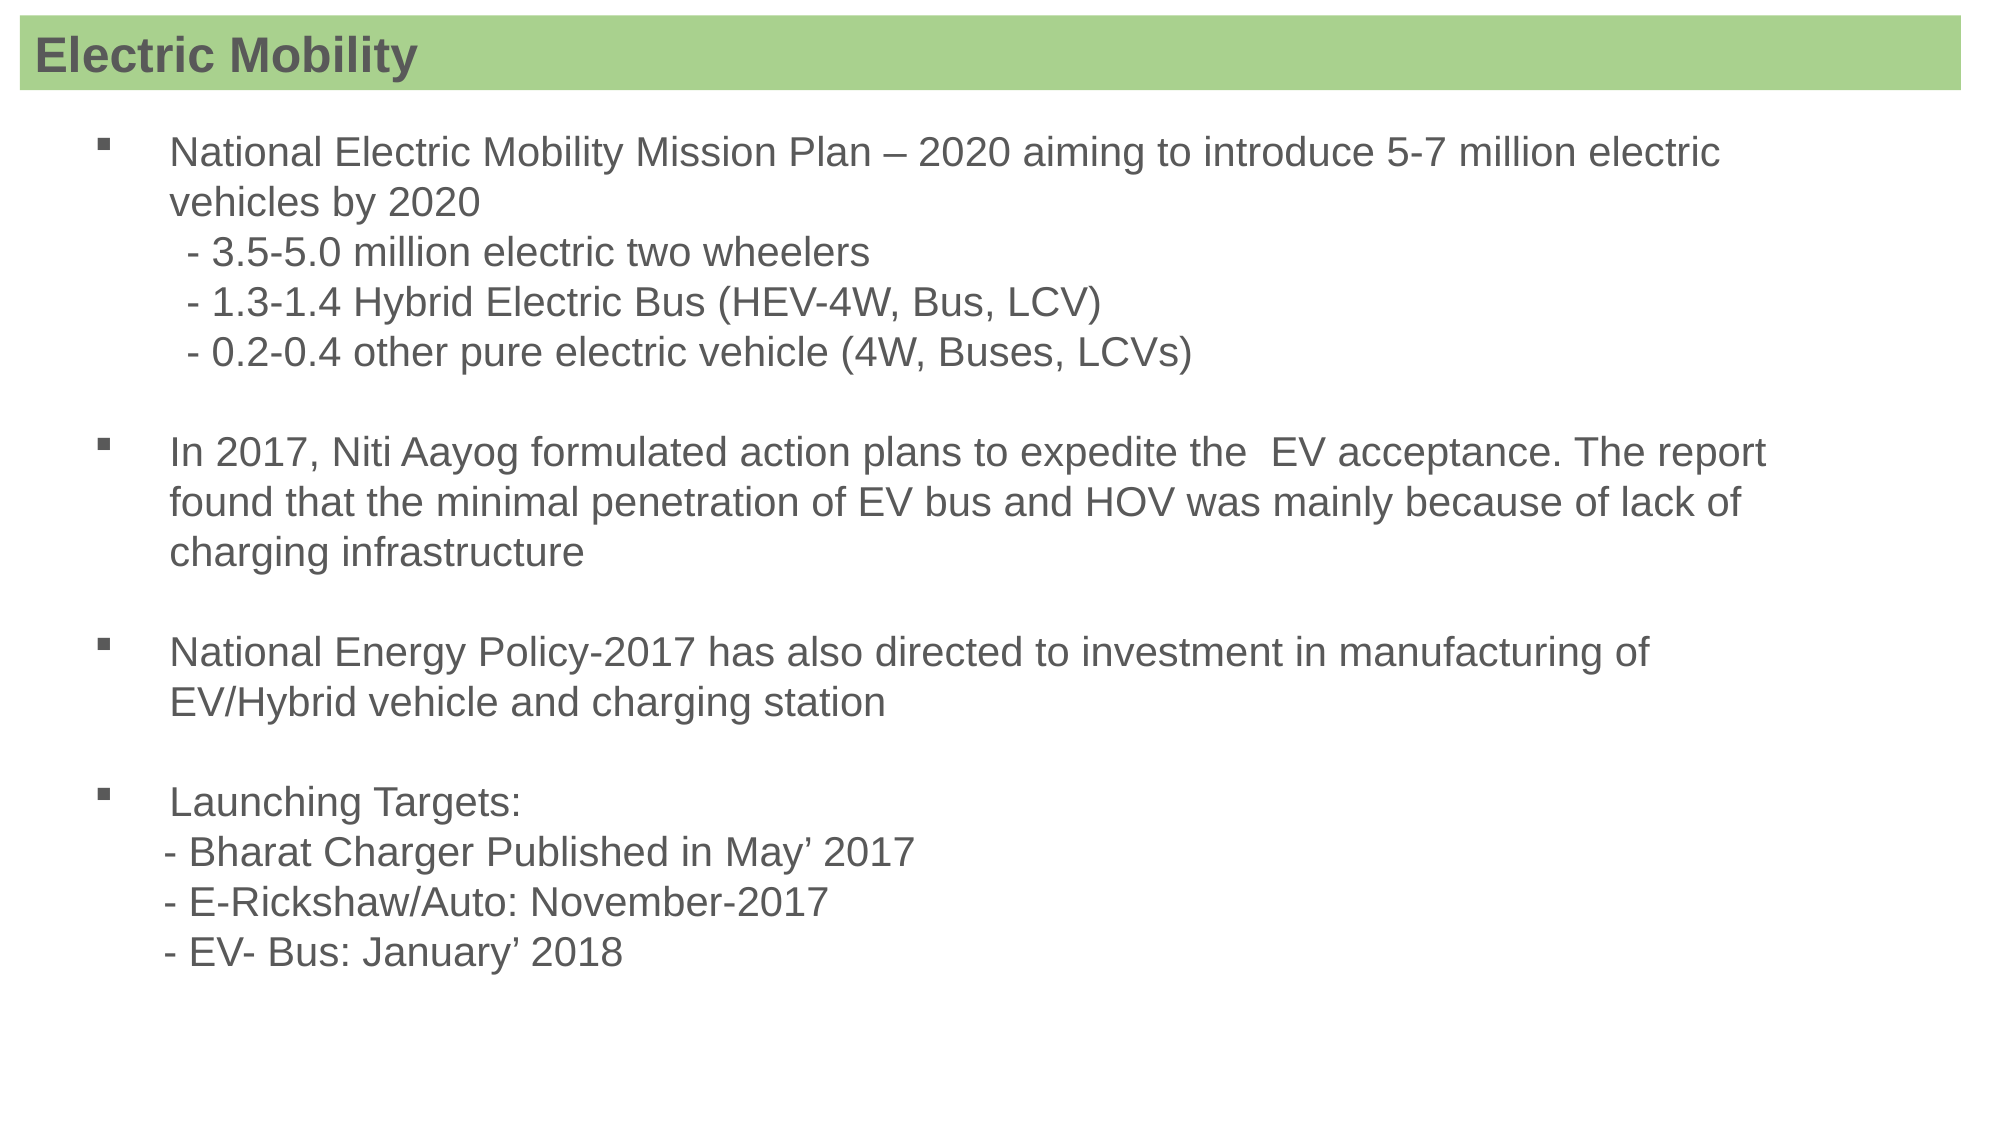

Electric Mobility
National Electric Mobility Mission Plan – 2020 aiming to introduce 5-7 million electric vehicles by 2020
        - 3.5-5.0 million electric two wheelers
        - 1.3-1.4 Hybrid Electric Bus (HEV-4W, Bus, LCV)
        - 0.2-0.4 other pure electric vehicle (4W, Buses, LCVs)

In 2017, Niti Aayog formulated action plans to expedite the  EV acceptance. The report found that the minimal penetration of EV bus and HOV was mainly because of lack of charging infrastructure

National Energy Policy-2017 has also directed to investment in manufacturing of EV/Hybrid vehicle and charging station

Launching Targets:
      - Bharat Charger Published in May’ 2017
      - E-Rickshaw/Auto: November-2017
      - EV- Bus: January’ 2018